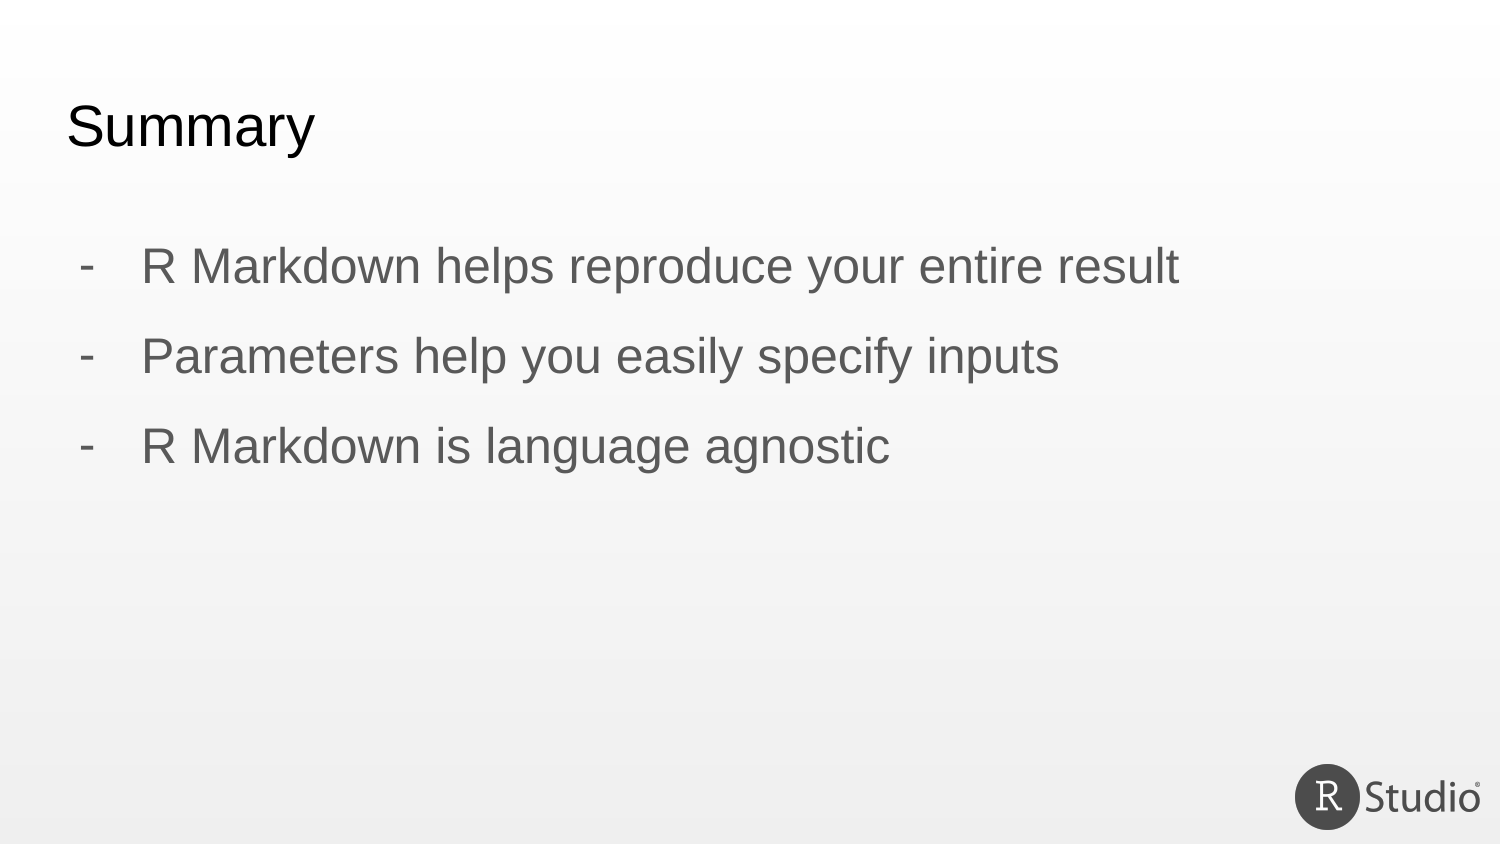

# Summary
R Markdown helps reproduce your entire result
Parameters help you easily specify inputs
R Markdown is language agnostic